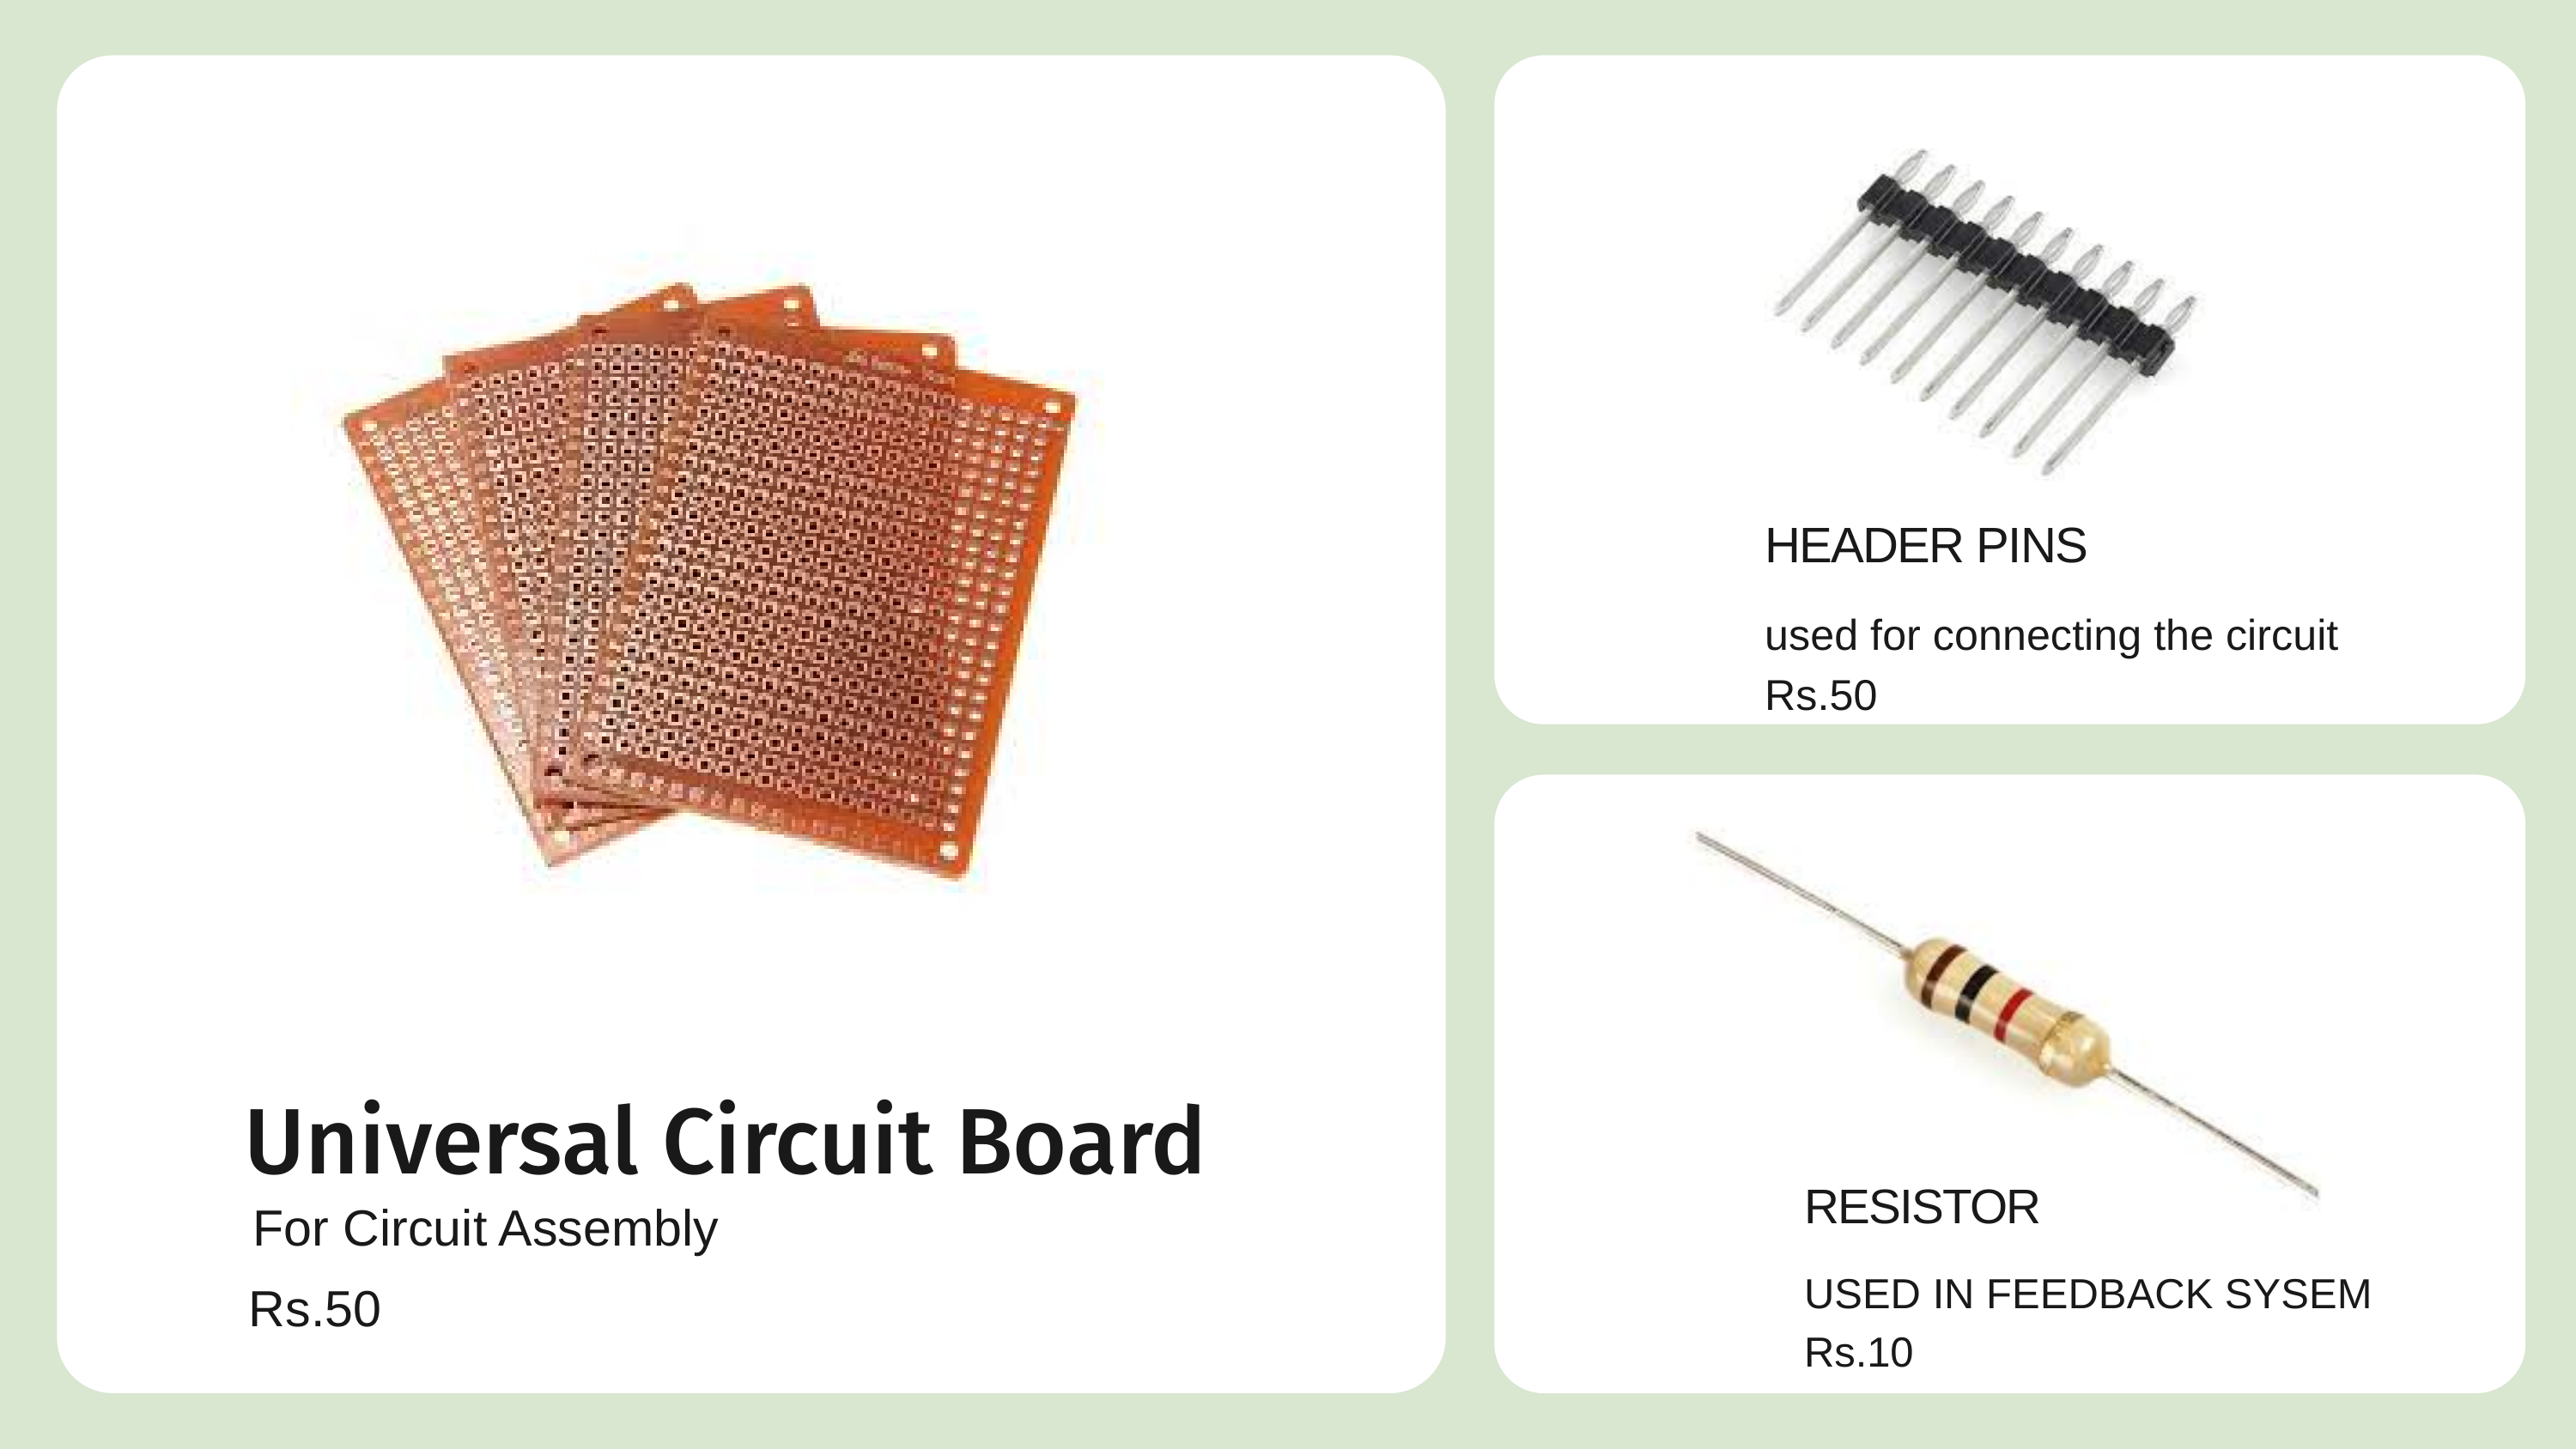

HEADER PINS
used for connecting the circuit
Rs.50

Universal Circuit Board
MY EXPERTISE
RESISTOR
USED IN FEEDBACK SYSEM
Rs.10
For Circuit Assembly
Rs.50